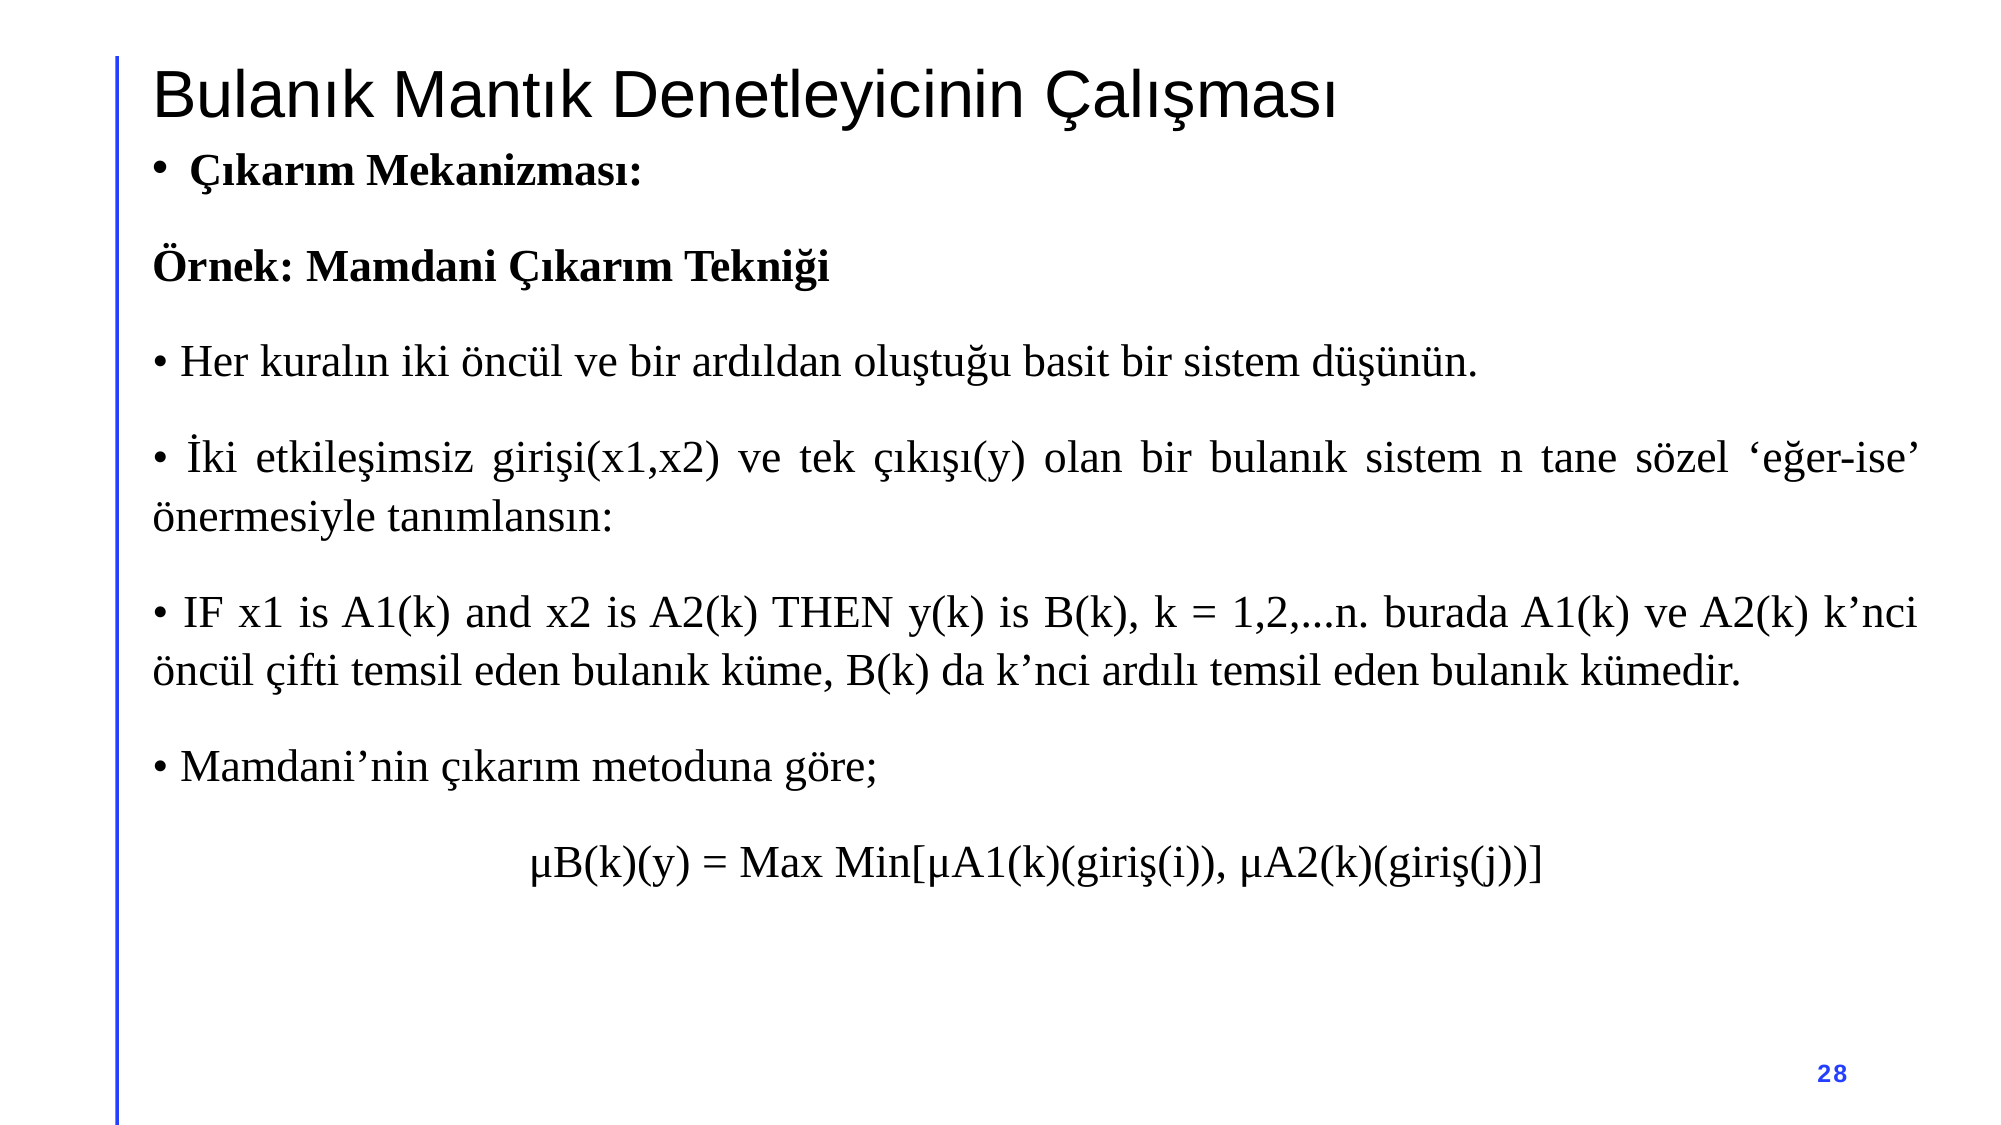

# Bulanık Mantık Denetleyicinin Çalışması
Çıkarım Mekanizması:
Örnek: Mamdani Çıkarım Tekniği
• Her kuralın iki öncül ve bir ardıldan oluştuğu basit bir sistem düşünün.
• İki etkileşimsiz girişi(x1,x2) ve tek çıkışı(y) olan bir bulanık sistem n tane sözel ‘eğer-ise’ önermesiyle tanımlansın:
• IF x1 is A1(k) and x2 is A2(k) THEN y(k) is B(k), k = 1,2,...n. burada A1(k) ve A2(k) k’nci öncül çifti temsil eden bulanık küme, B(k) da k’nci ardılı temsil eden bulanık kümedir.
• Mamdani’nin çıkarım metoduna göre;
μB(k)(y) = Max Min[μA1(k)(giriş(i)), μA2(k)(giriş(j))]

28